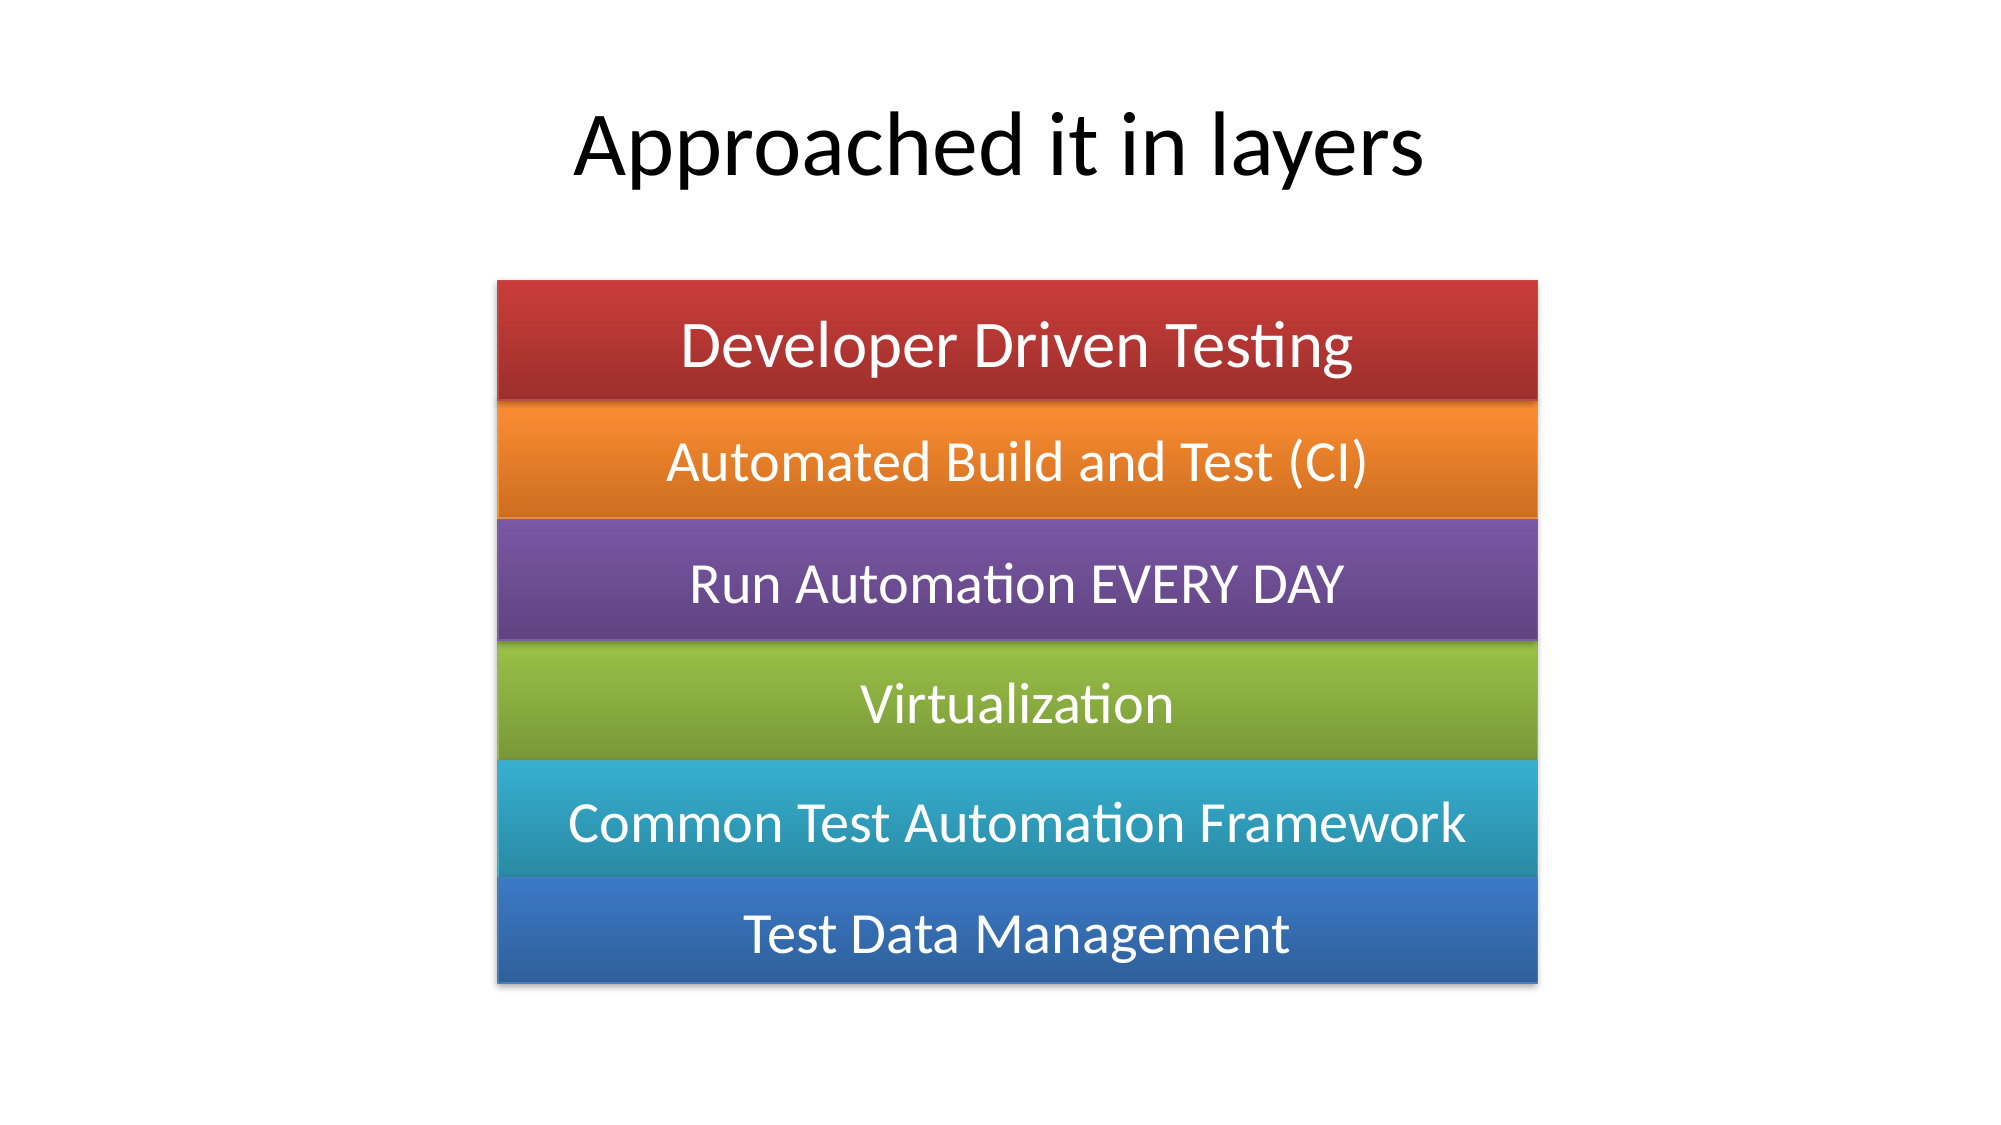

# Approached it in layers
Developer Driven Testing
Automated Build and Test (CI)
Run Automation EVERY DAY
Virtualization
Common Test Automation Framework
Test Data Management